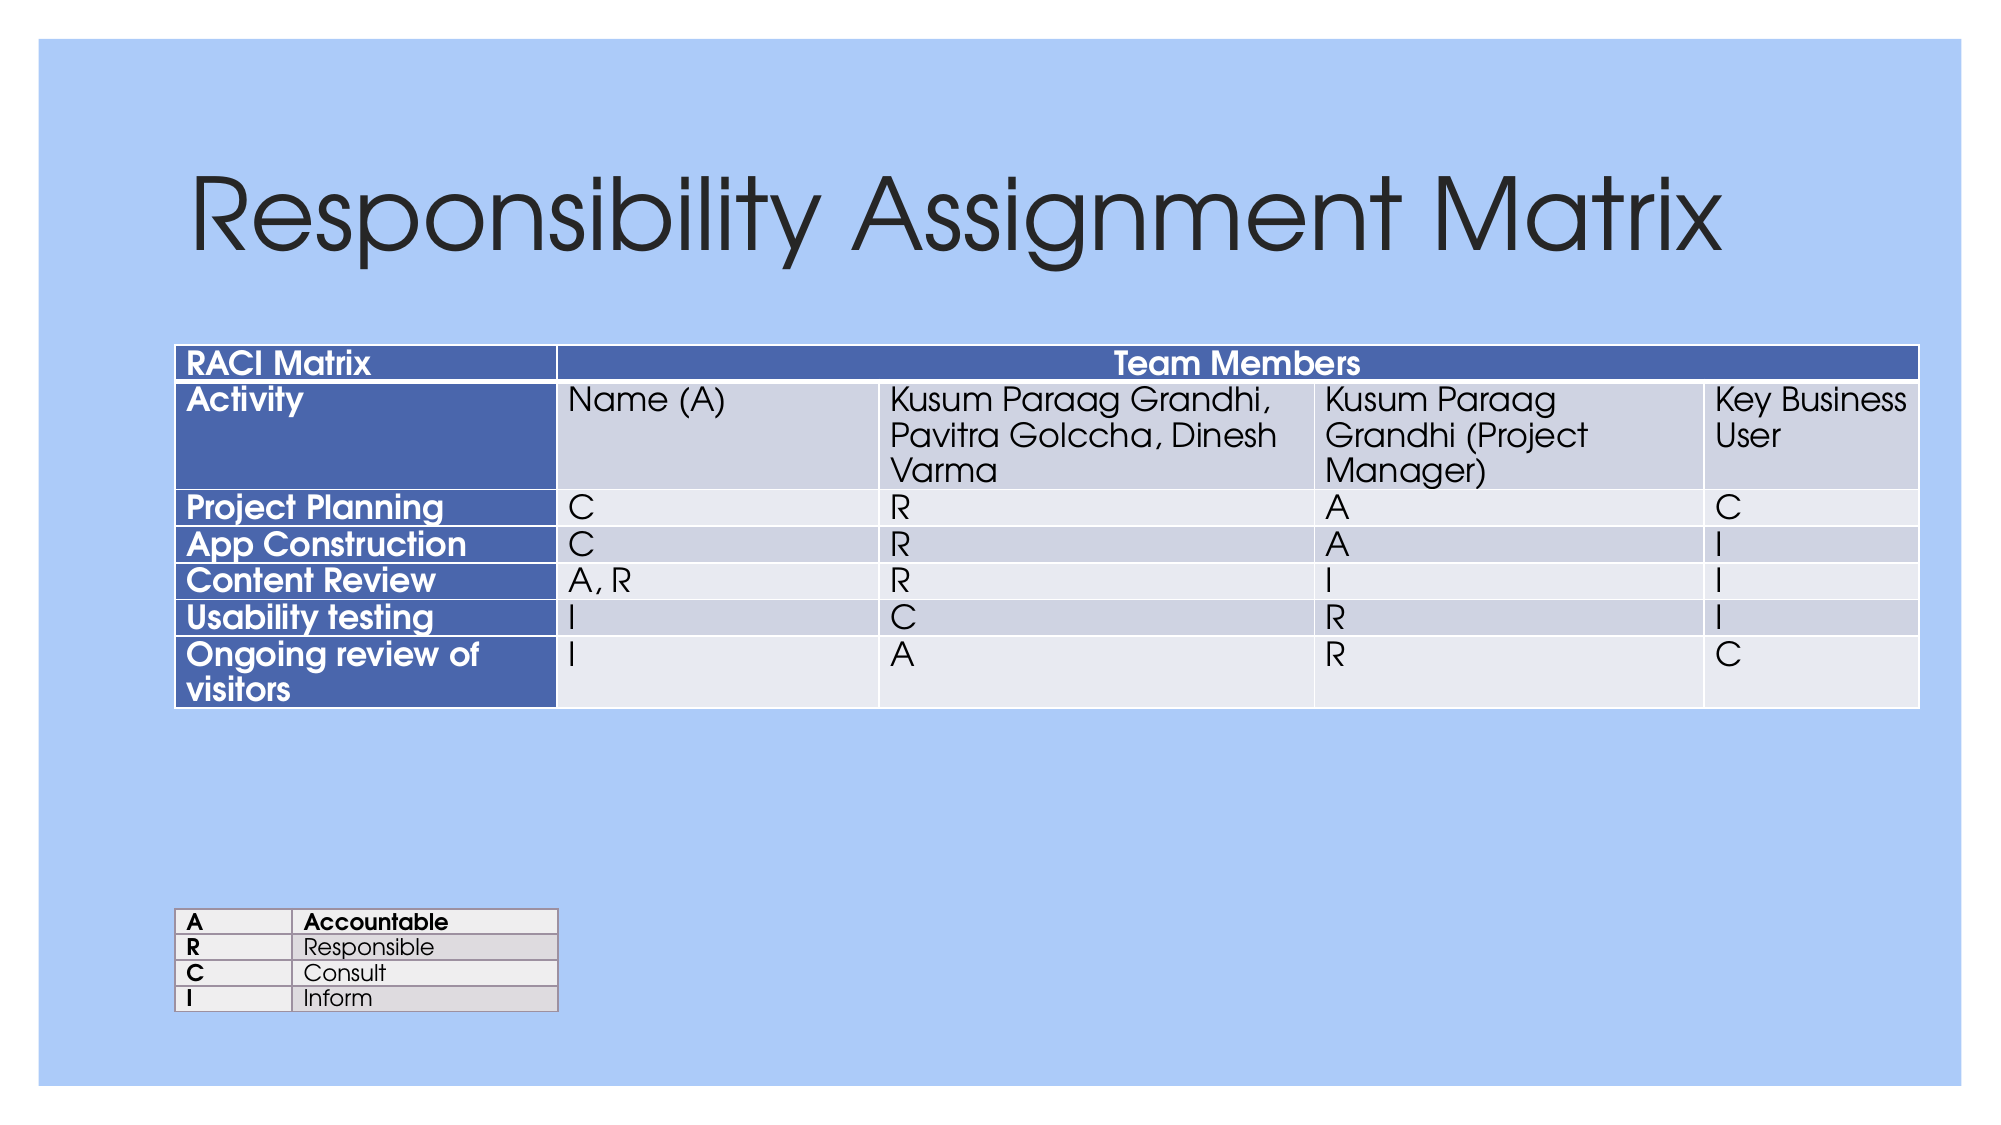

# Responsibility Assignment Matrix
| RACI Matrix | Team Members |  |  |  |
| --- | --- | --- | --- | --- |
| Activity | Name (A) | Kusum Paraag Grandhi, Pavitra Golccha, Dinesh Varma | Kusum Paraag Grandhi (Project Manager) | Key Business User |
| Project Planning | C | R | A | C |
| App Construction | C | R | A | I |
| Content Review | A, R | R | I | I |
| Usability testing | I | C | R | I |
| Ongoing review of visitors | I | A | R | C |
| A | Accountable |
| --- | --- |
| R | Responsible |
| C | Consult |
| I | Inform |